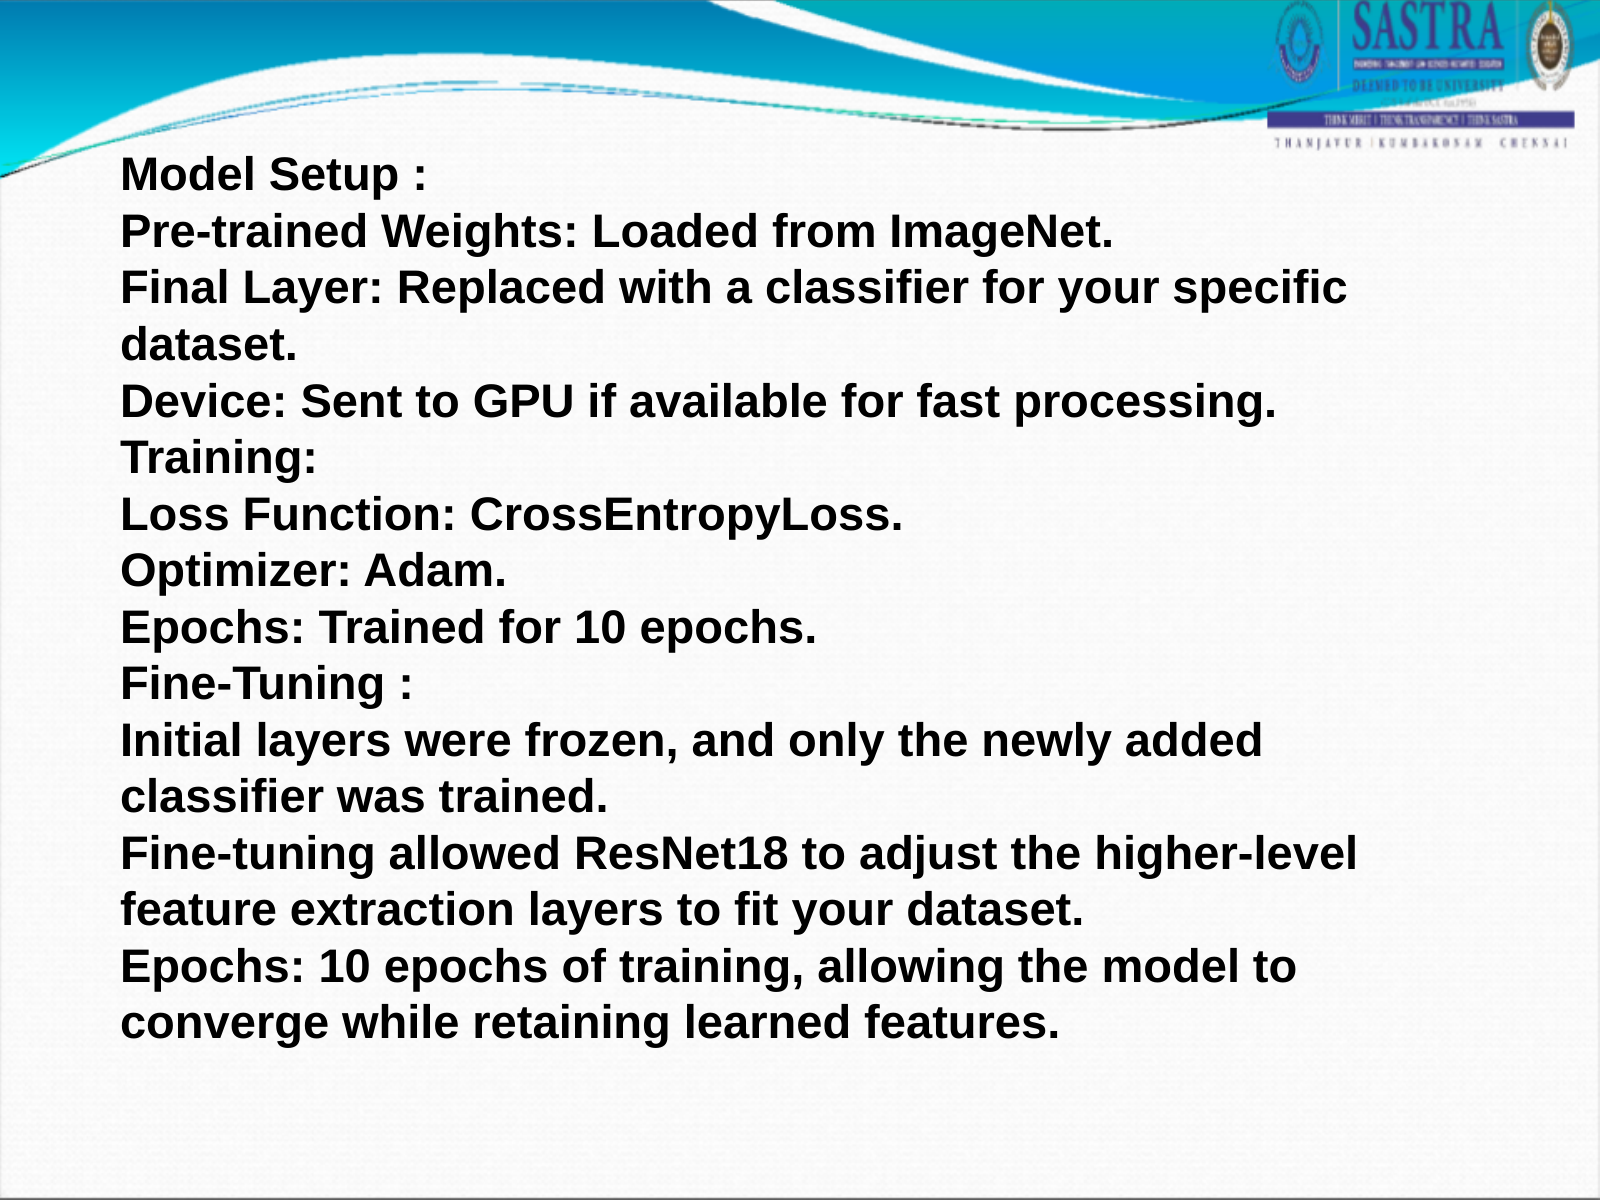

Model Setup :
Pre-trained Weights: Loaded from ImageNet.
Final Layer: Replaced with a classifier for your specific dataset.
Device: Sent to GPU if available for fast processing.
Training:
Loss Function: CrossEntropyLoss.
Optimizer: Adam.
Epochs: Trained for 10 epochs.
Fine-Tuning :
Initial layers were frozen, and only the newly added classifier was trained.
Fine-tuning allowed ResNet18 to adjust the higher-level feature extraction layers to fit your dataset.
Epochs: 10 epochs of training, allowing the model to converge while retaining learned features.